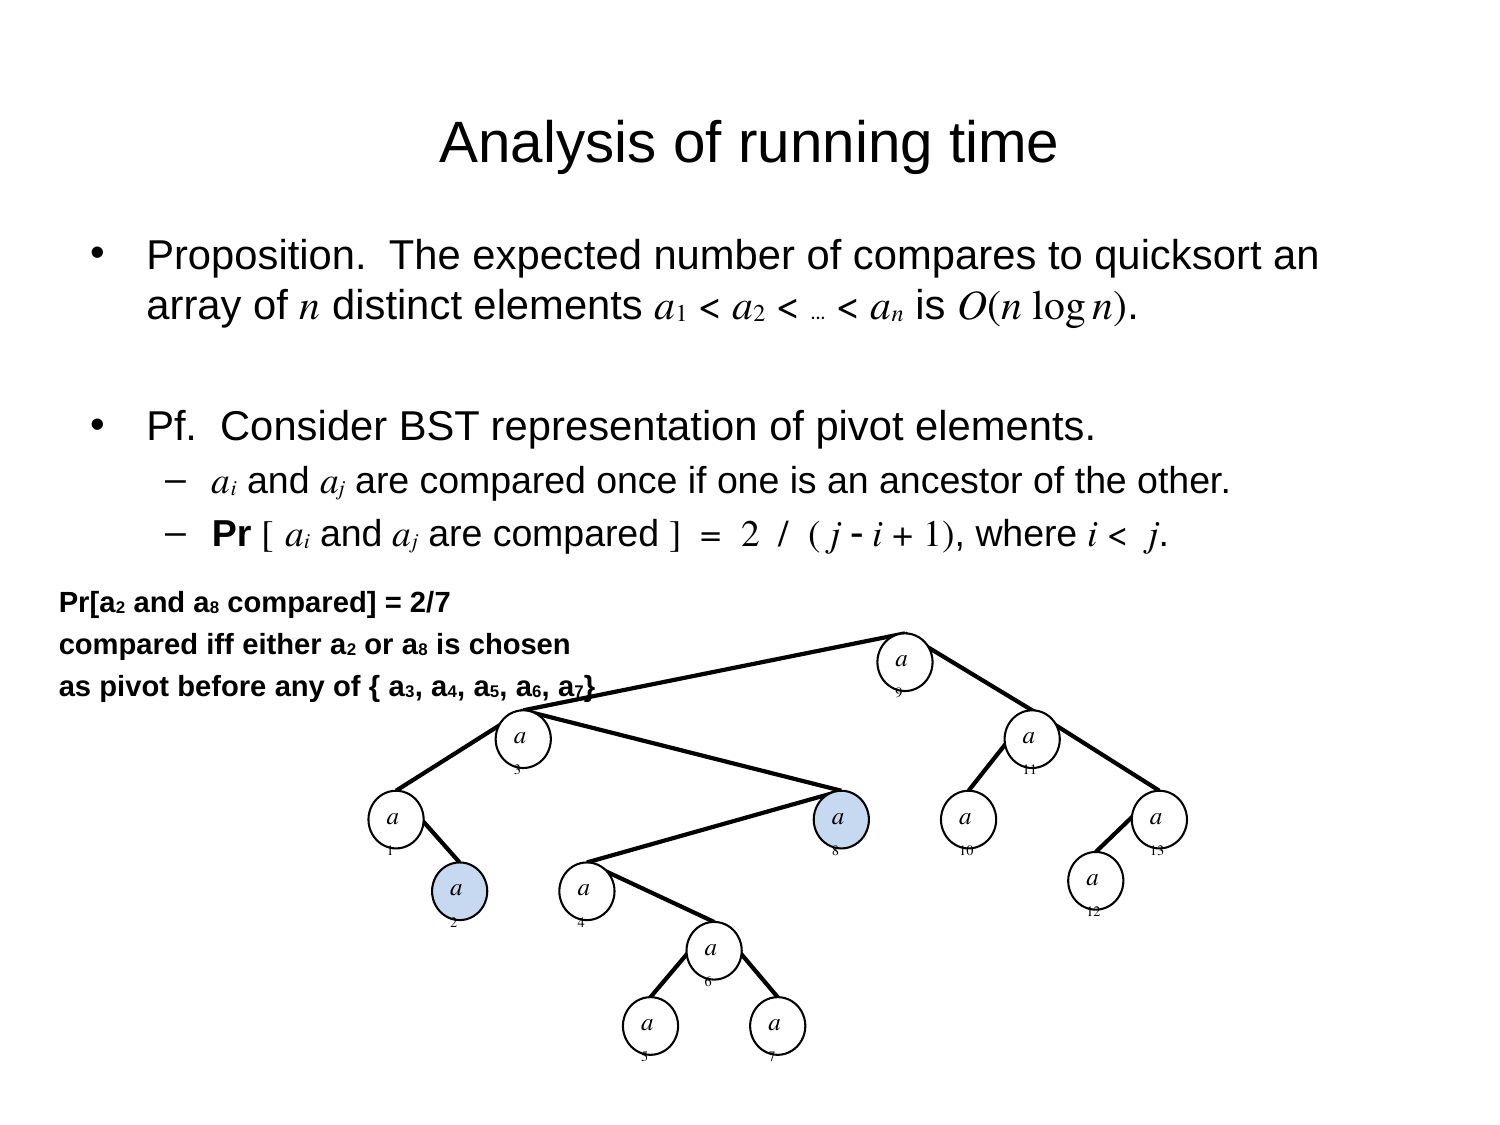

# Analysis of running time
Proposition.  The expected number of compares to quicksort an array of n distinct elements a1 < a2 < ⋯ < an is O(n log n).

Pf.  Consider BST representation of pivot elements.
ai and aj are compared once if one is an ancestor of the other.
Pr [ ai and aj are compared ]  =  2  /  ( j − i + 1), where i <  j.

Pr[a2 and a8 compared] = 2/7
compared iff either a2 or a8 is chosen
as pivot before any of { a3, a4, a5, a6, a7}
a9
a3
a11
a1
a8
a10
a13
a12
a4
a2
a6
a5
a7